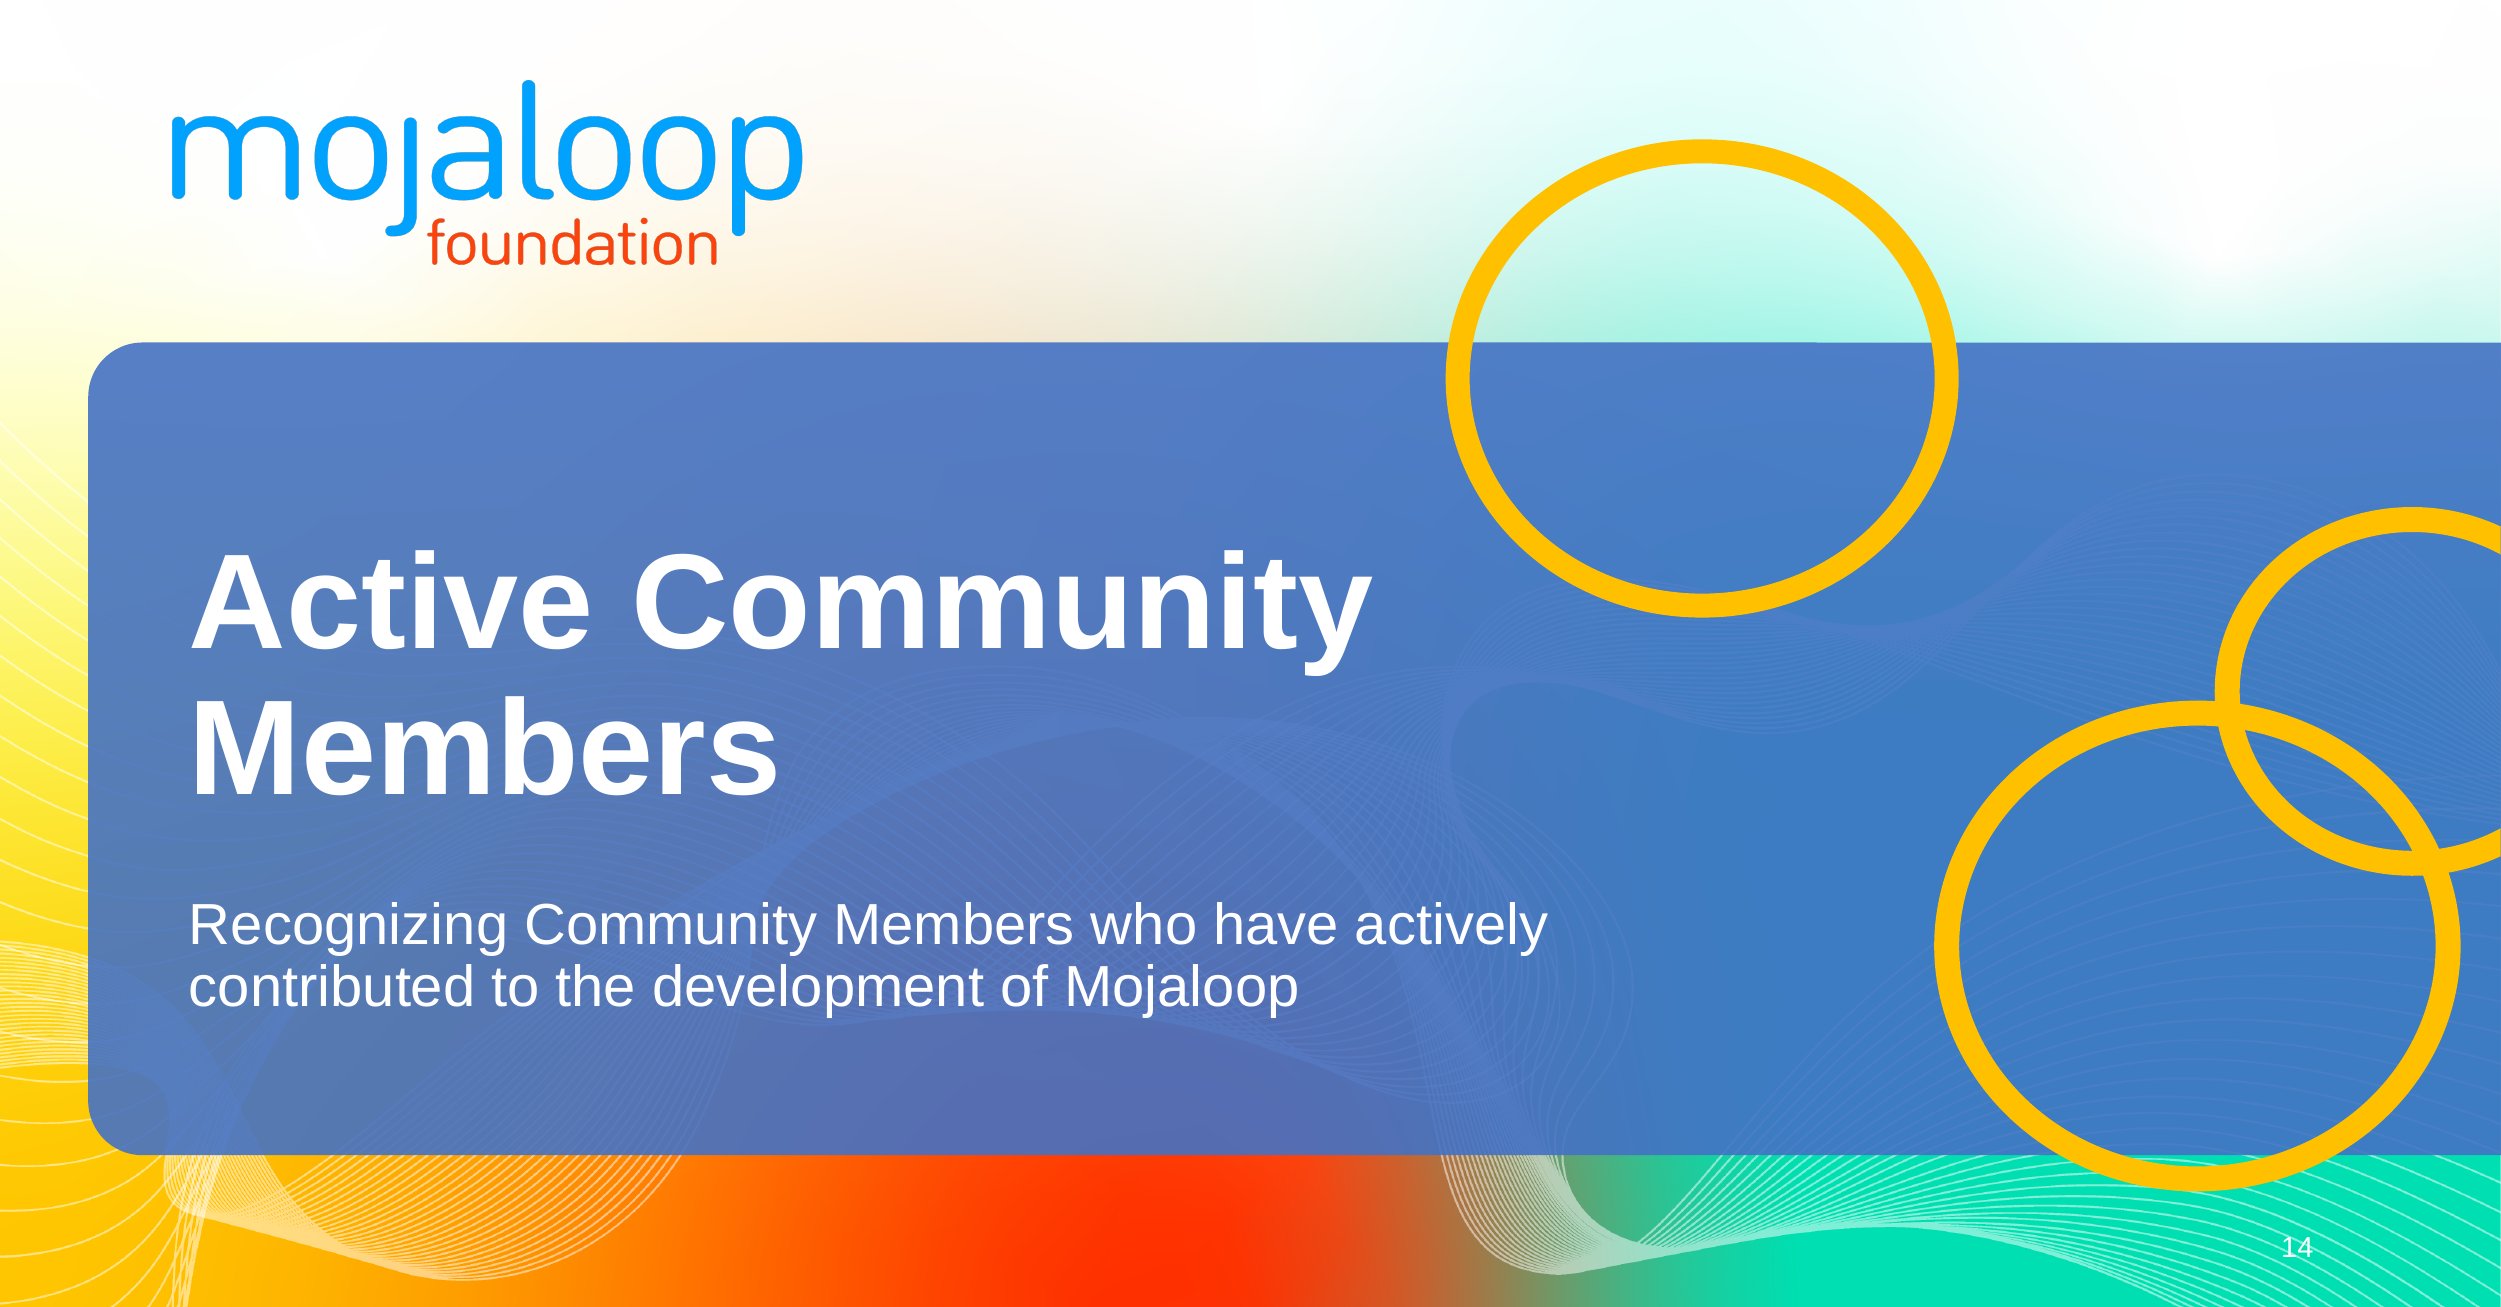

# Active Community Members
Recognizing Community Members who have actively contributed to the development of Mojaloop
14